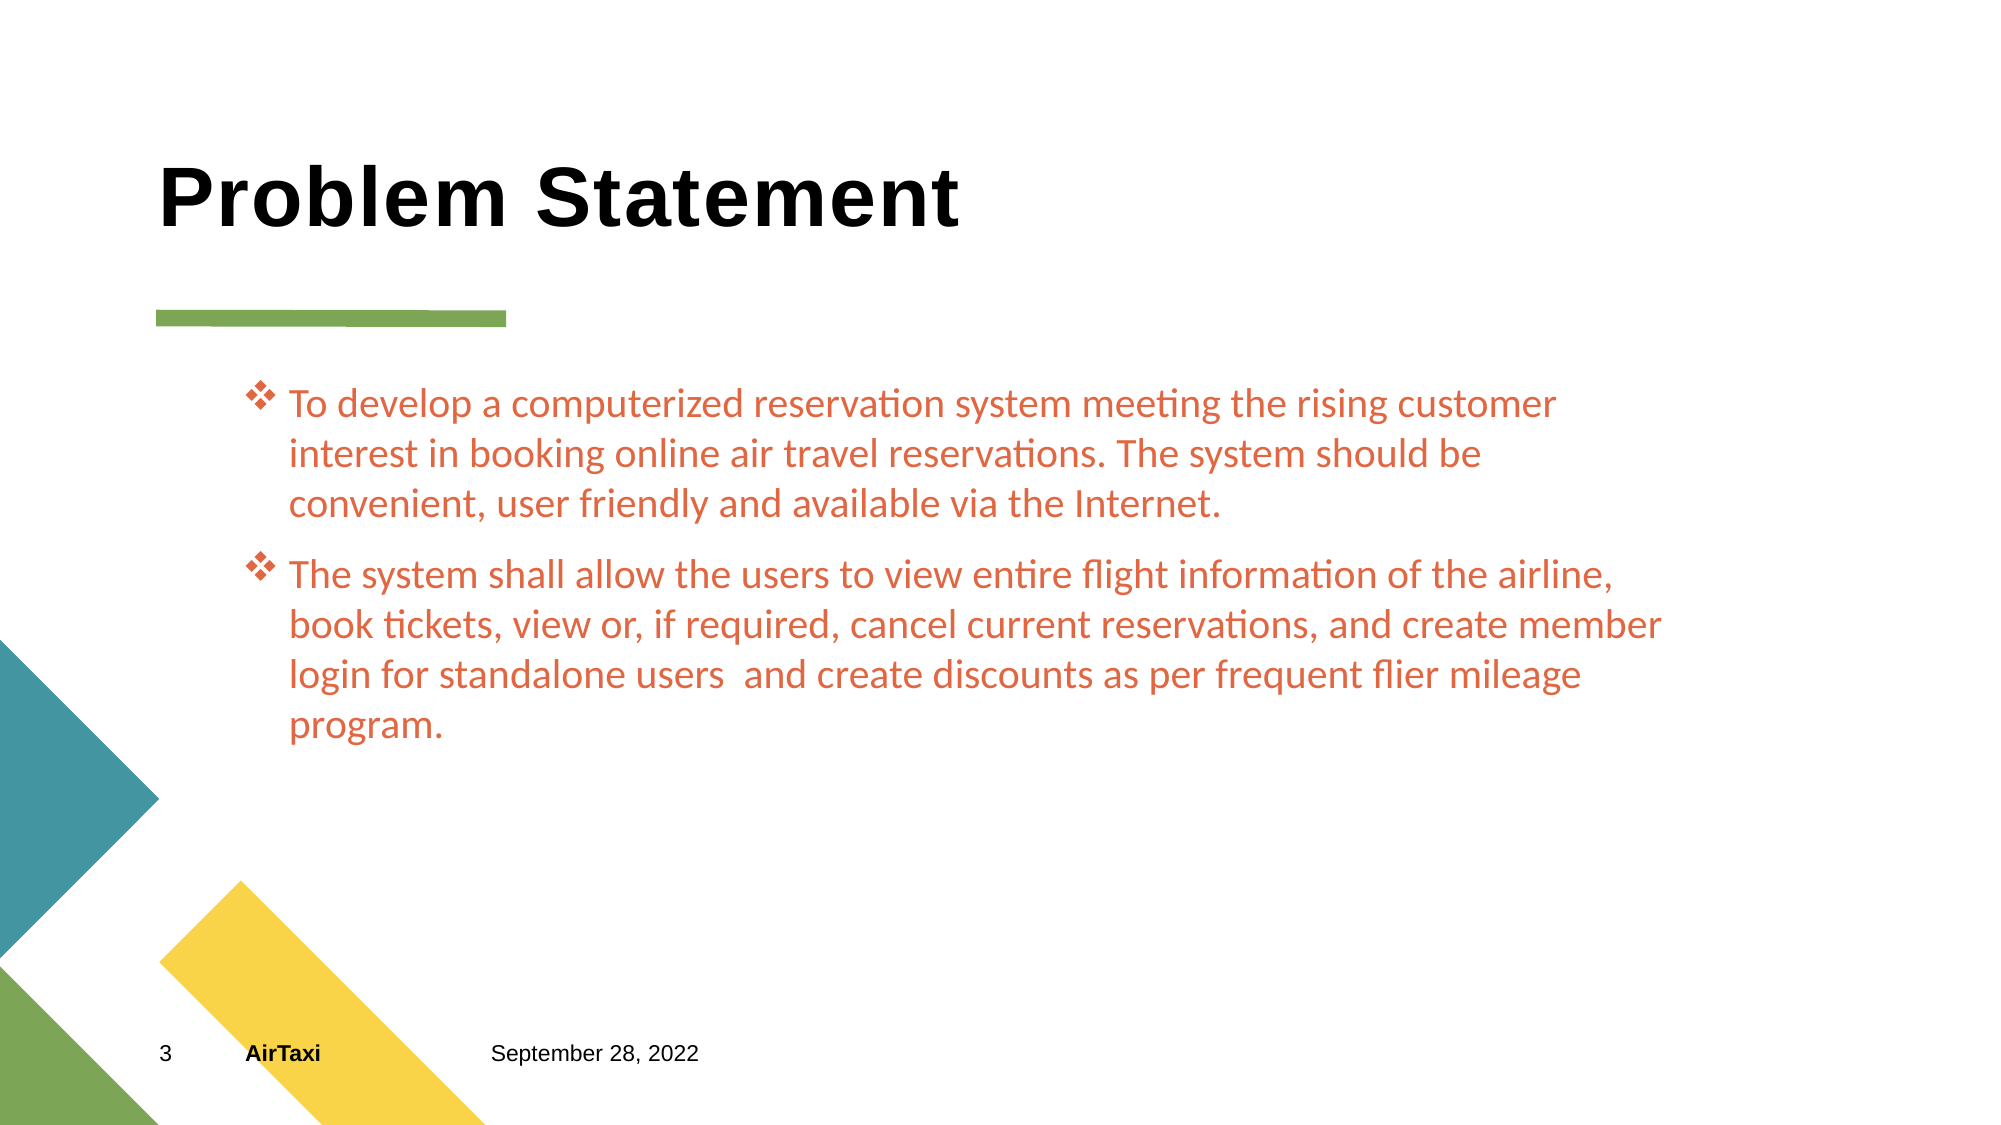

# Problem Statement
To develop a computerized reservation system meeting the rising customer interest in booking online air travel reservations. The system should be convenient, user friendly and available via the Internet.
The system shall allow the users to view entire flight information of the airline, book tickets, view or, if required, cancel current reservations, and create member login for standalone users  and create discounts as per frequent flier mileage program.
3
AirTaxi
September 28, 2022